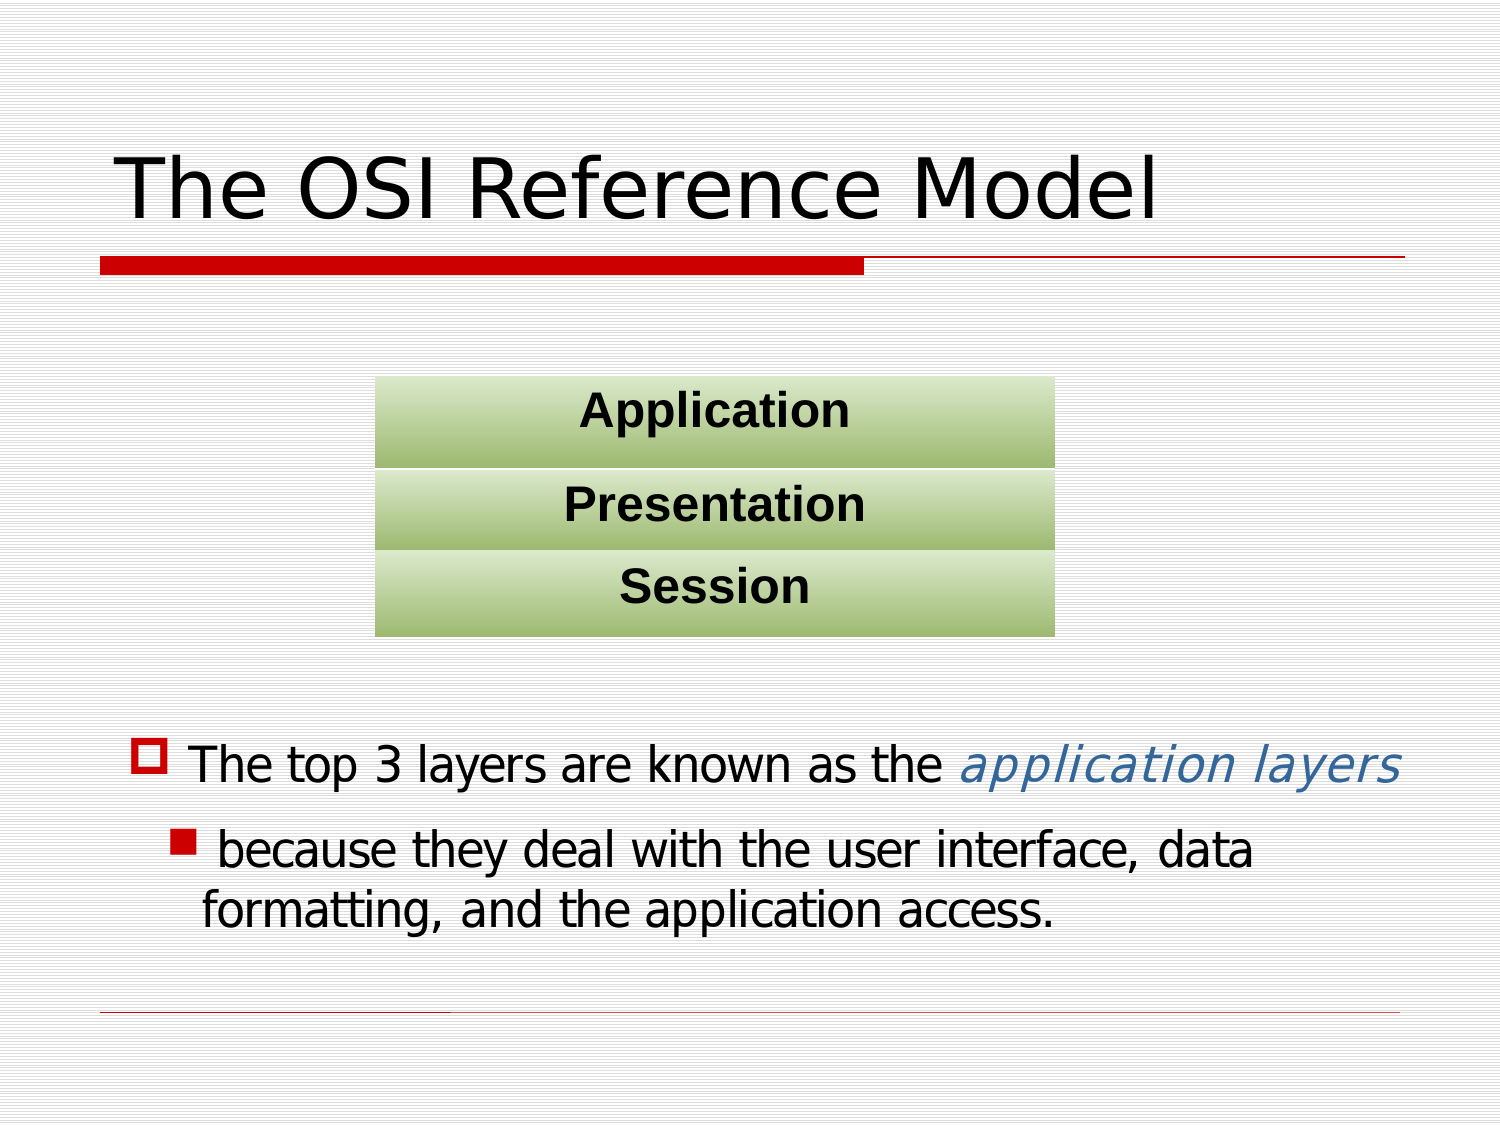

The OSI Reference Model
| Application |
| --- |
| Presentation |
| Session |
 The top 3 layers are known as the application layers
 because they deal with the user interface, data formatting, and the application access.